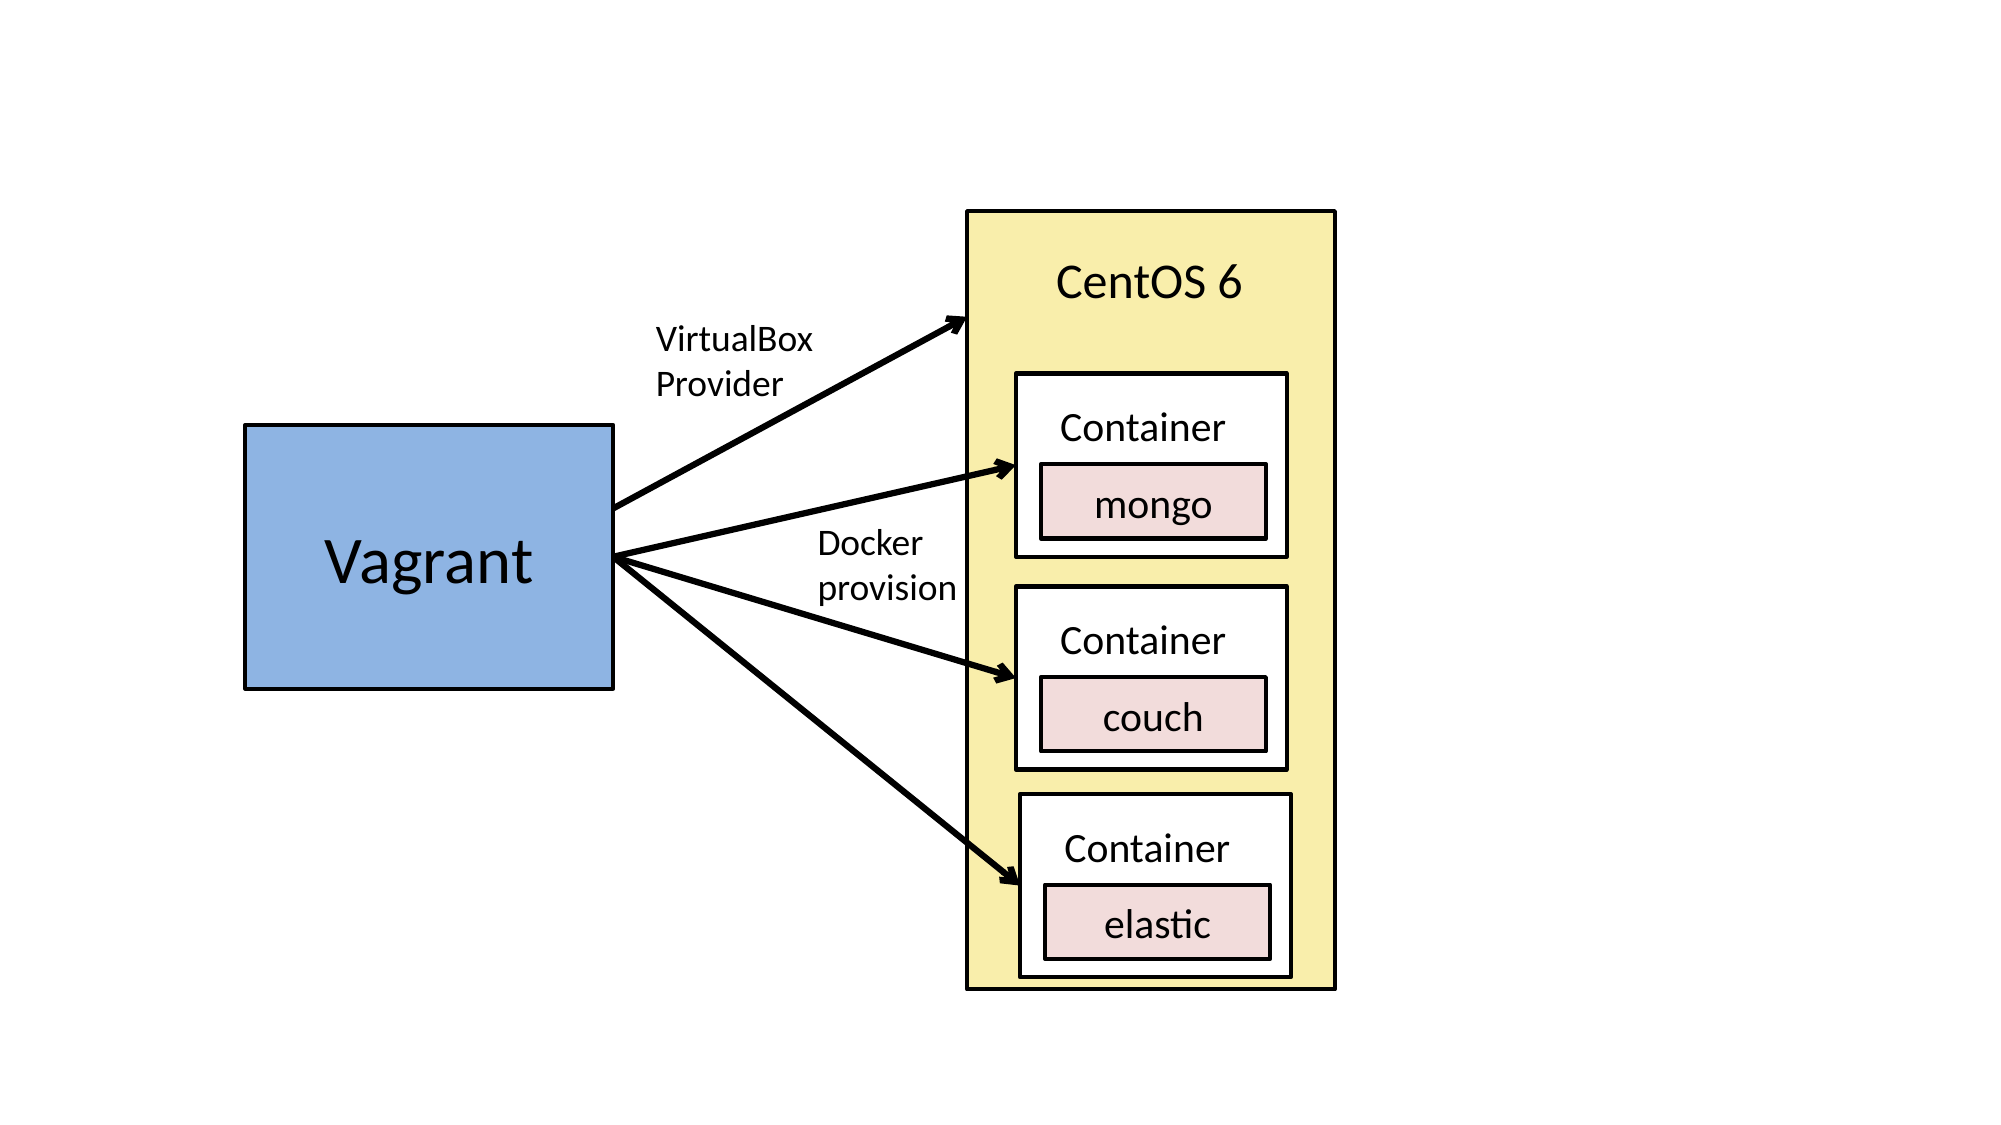

CentOS 6
VirtualBox
Provider

Container
Vagrant
mongo
Docker provision

Container
couch

Container
elastic